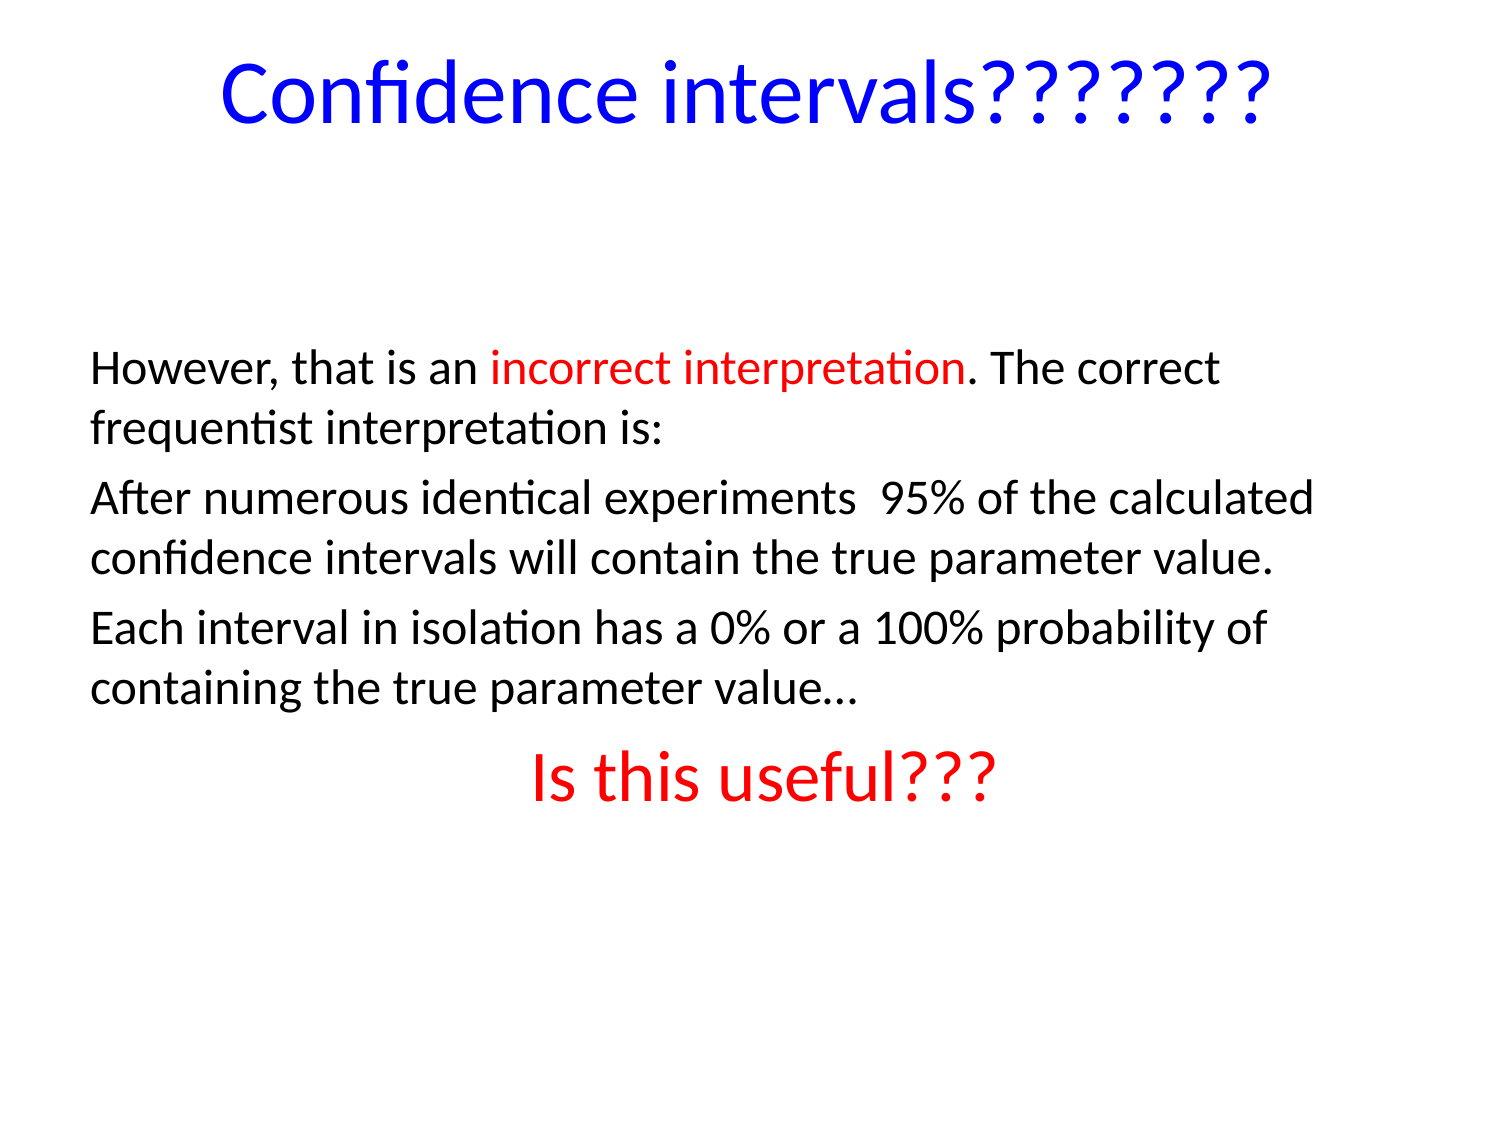

# Confidence intervals???????

However, that is an incorrect interpretation. The correct frequentist interpretation is:
After numerous identical experiments  95% of the calculated confidence intervals will contain the true parameter value.
Each interval in isolation has a 0% or a 100% probability of containing the true parameter value…
Is this useful???